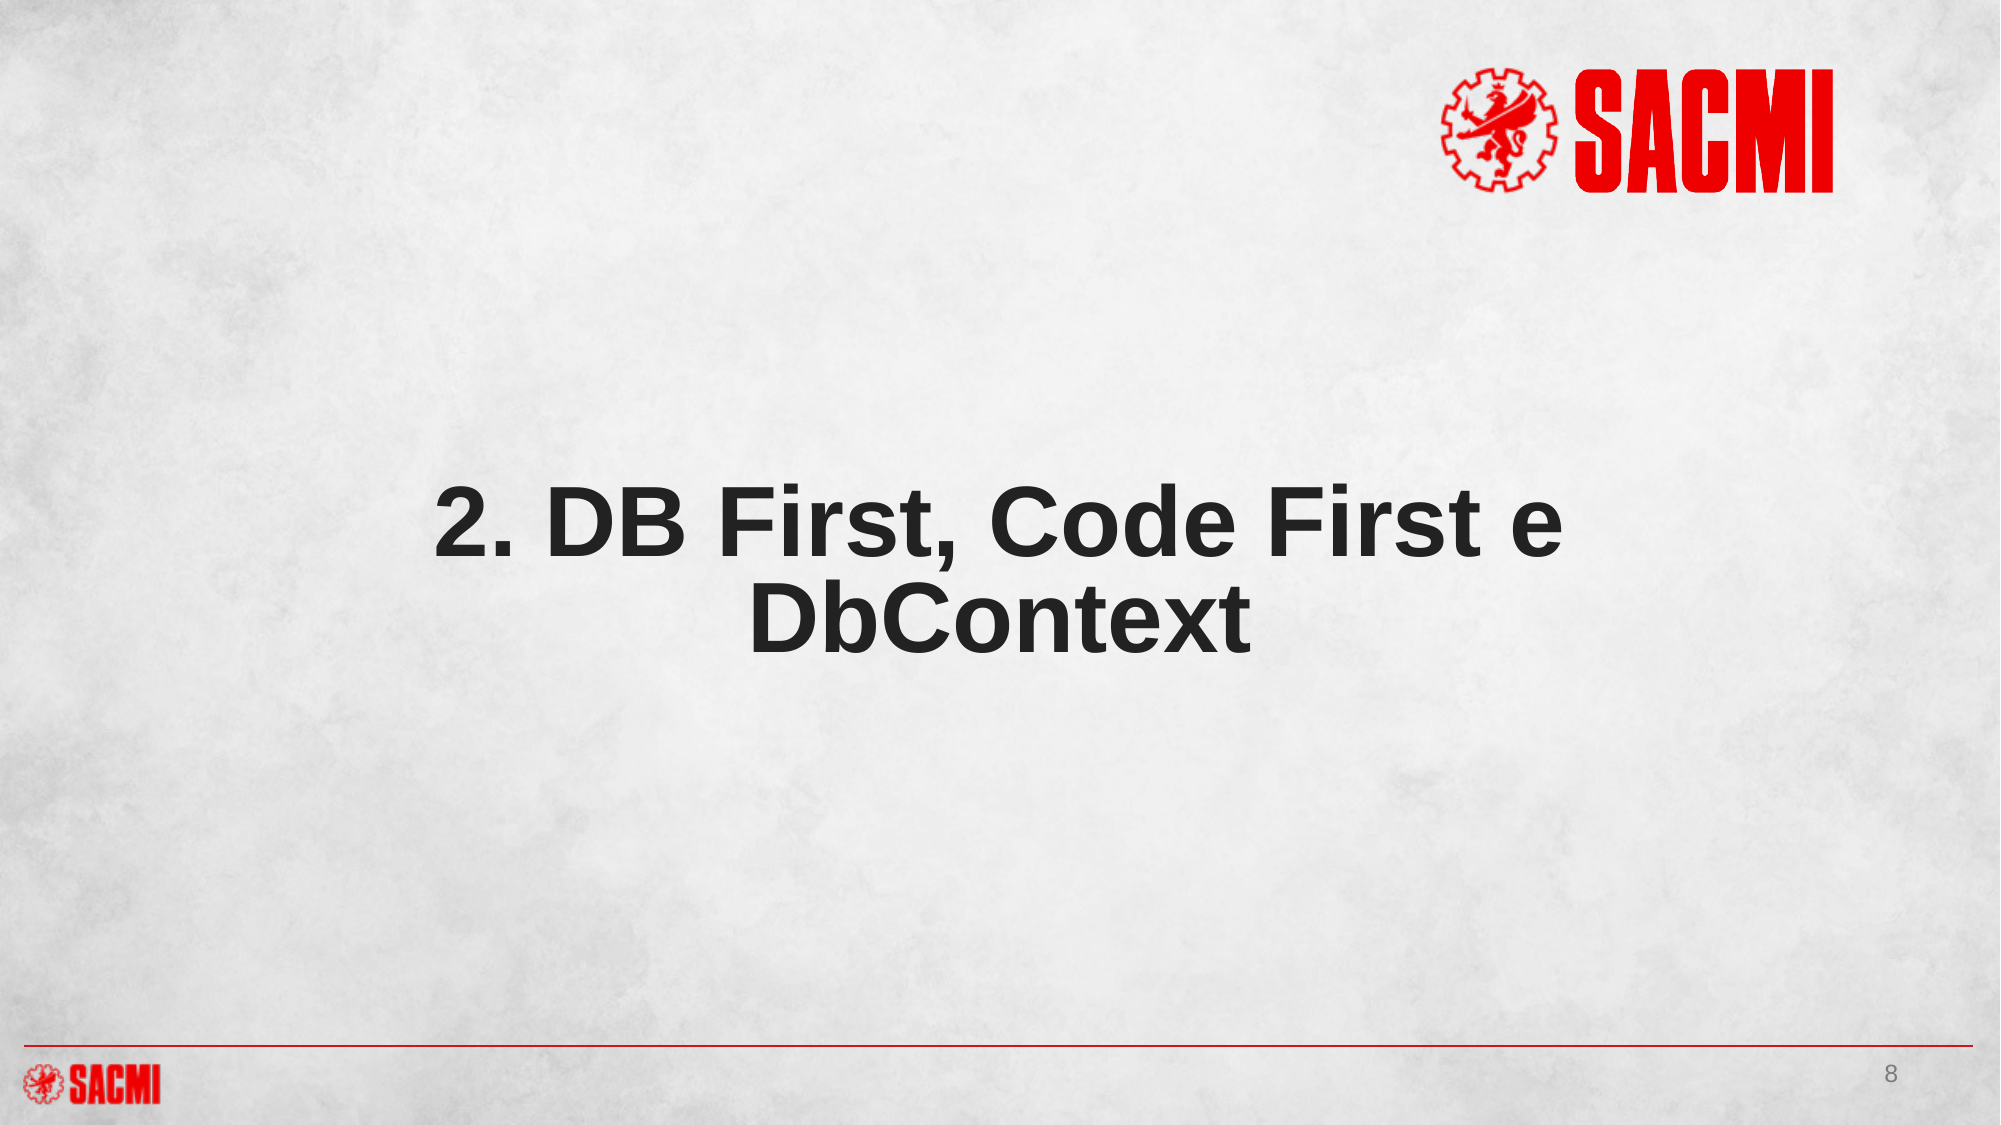

# 2. DB First, Code First e DbContext
8